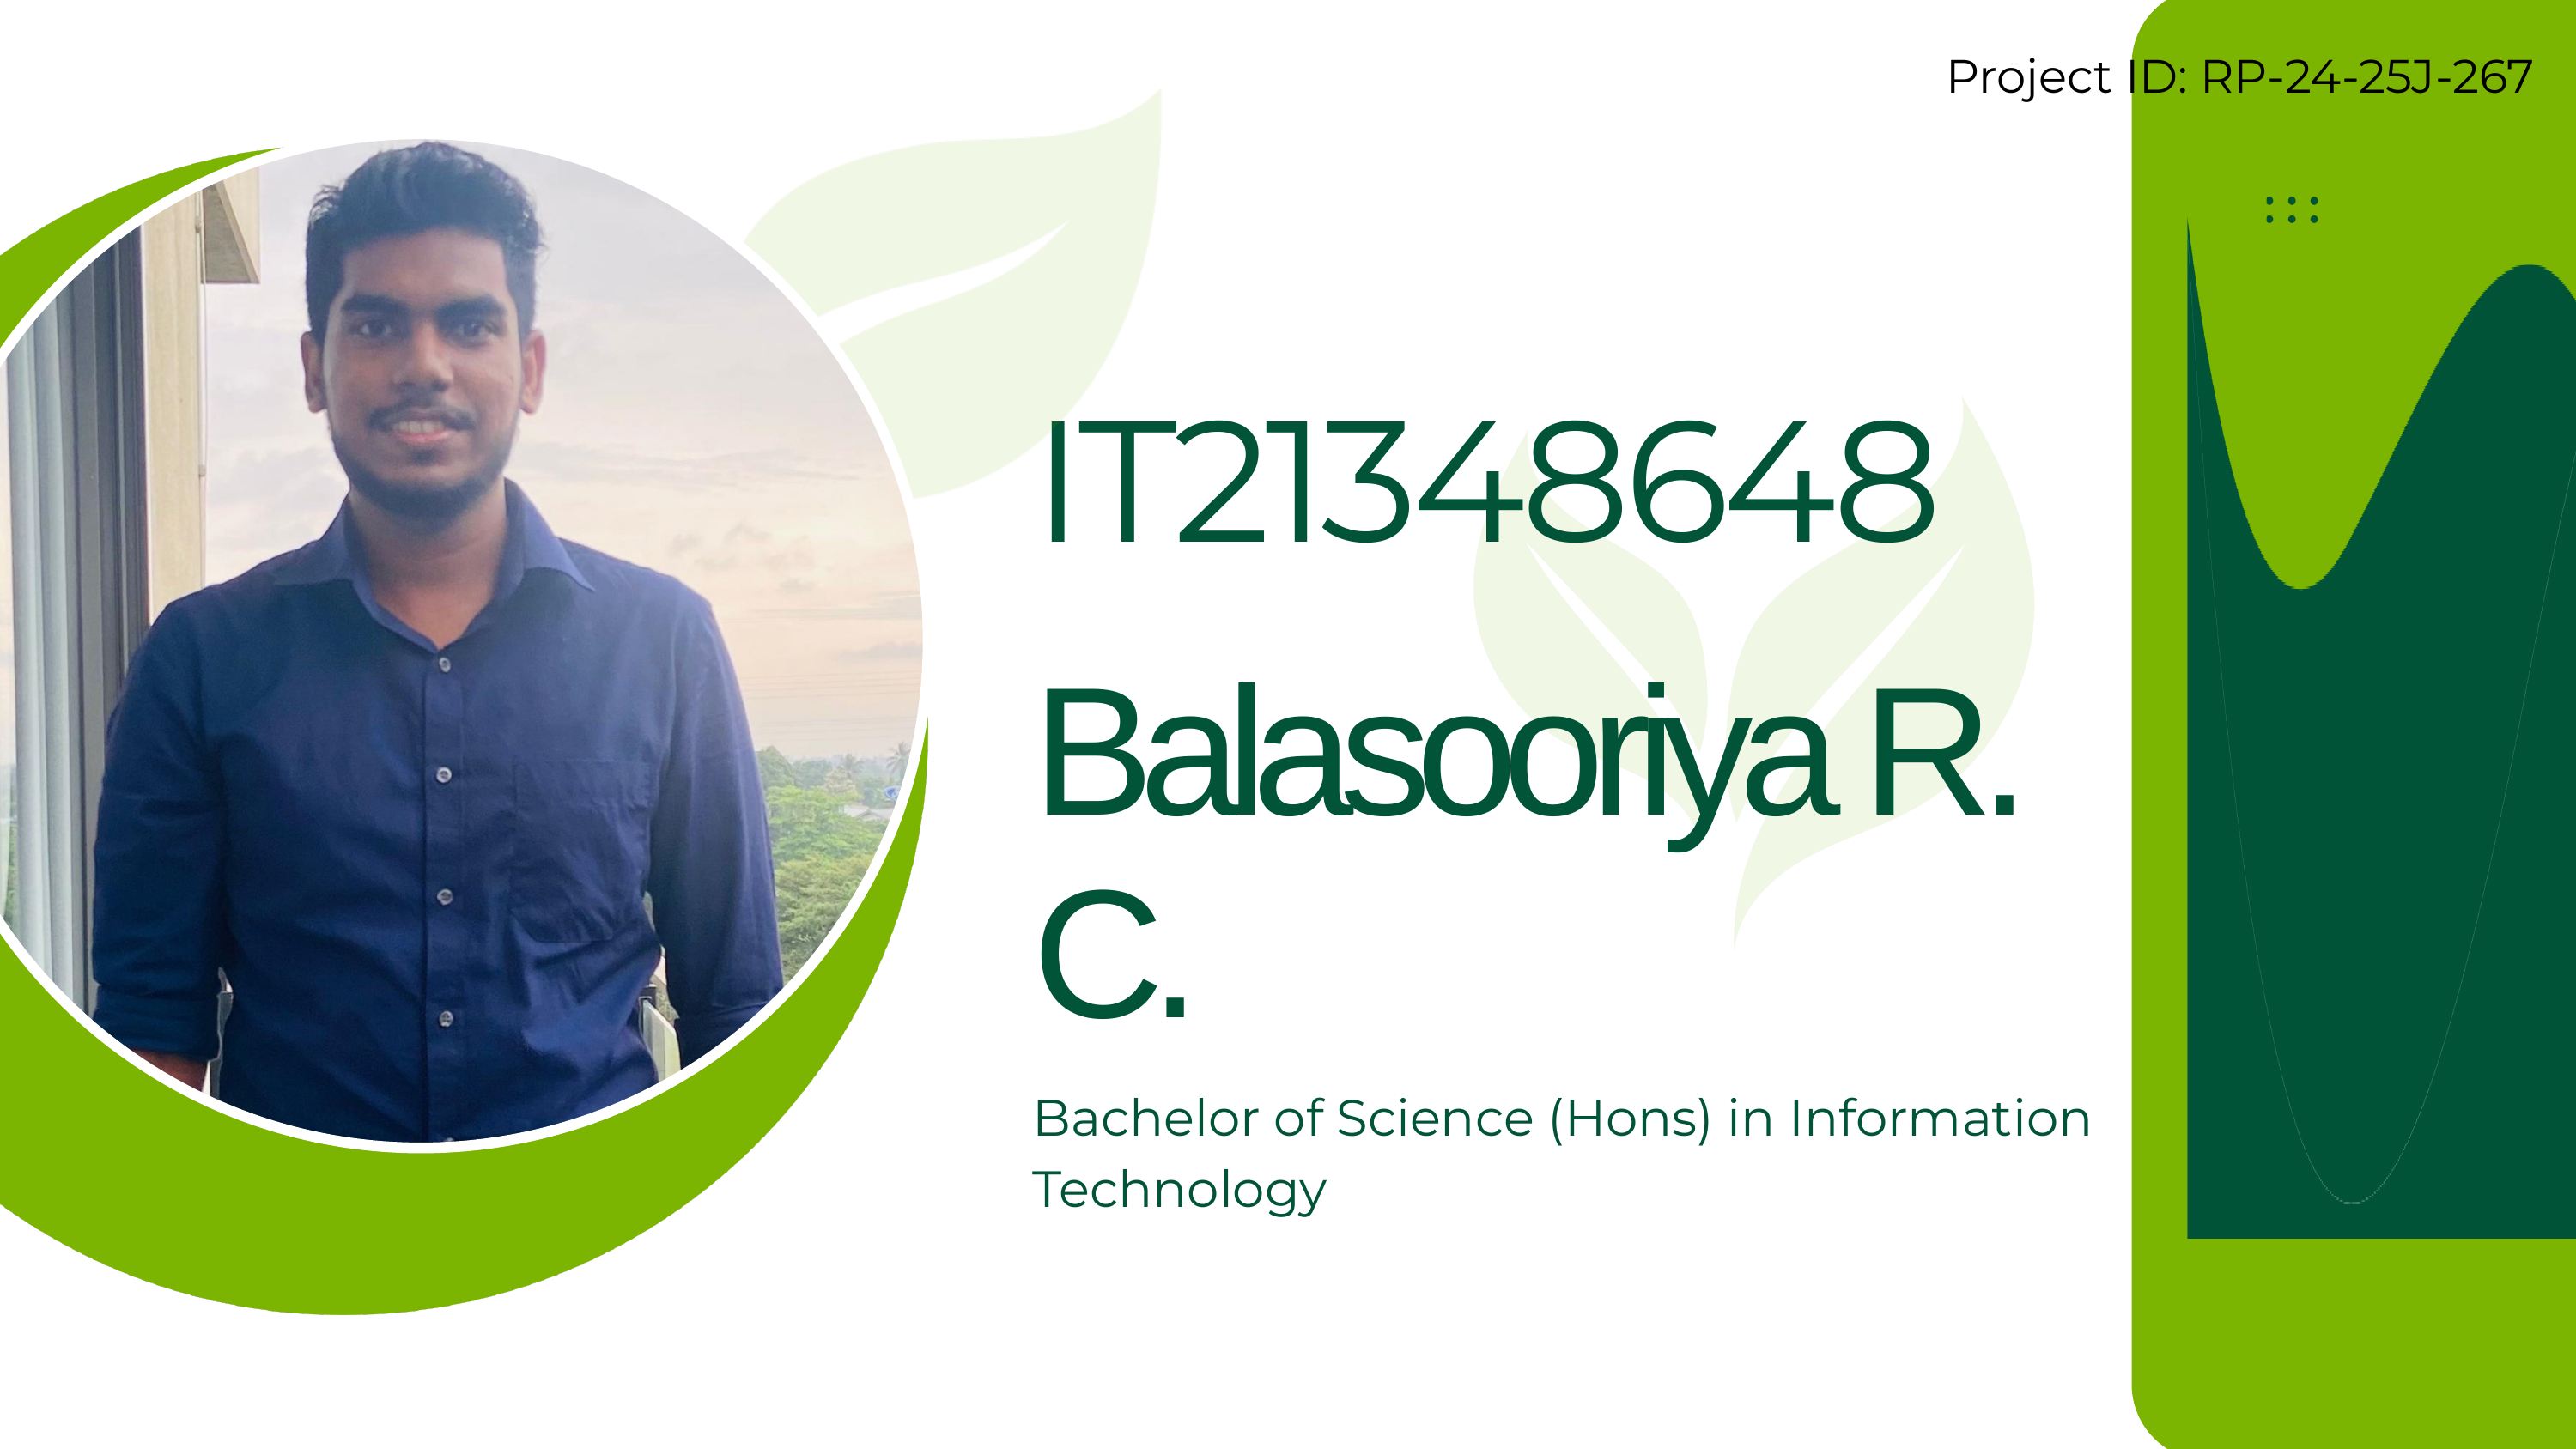

Project ID: RP-24-25J-267​

IT21348648

Balasooriya R. C.​
Bachelor of Science (Hons) in Information Technology ​